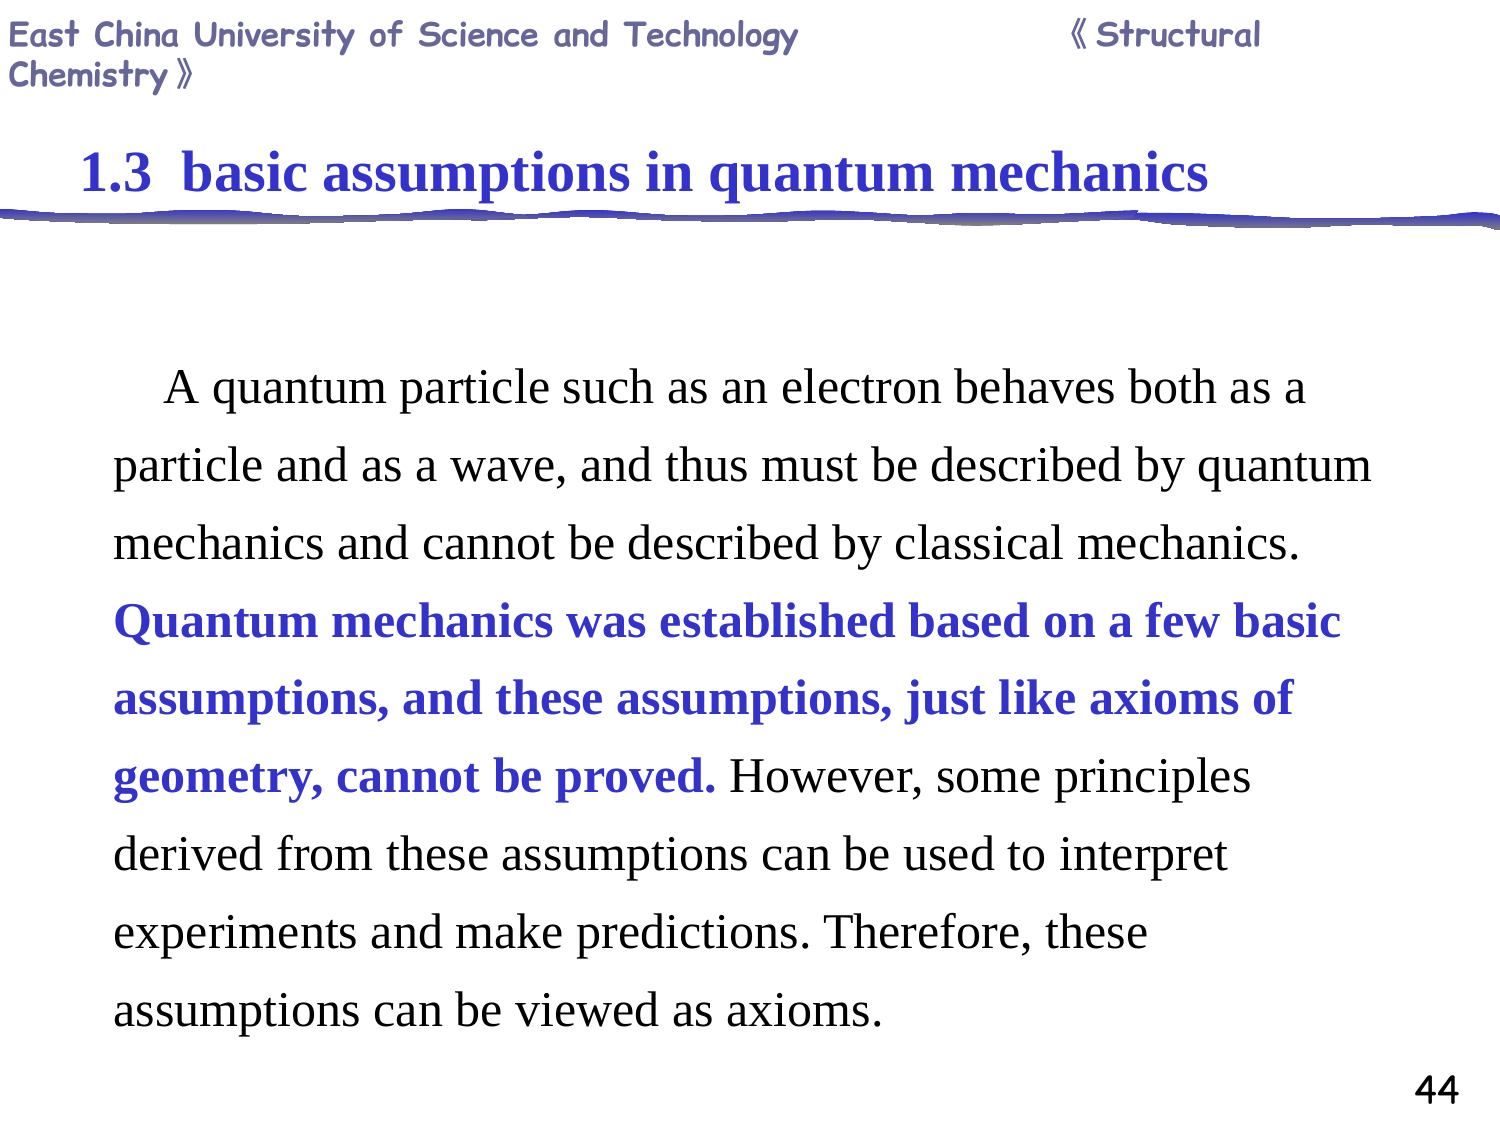

1.3  basic assumptions in quantum mechanics

    A quantum particle such as an electron behaves both as a particle and as a wave, and thus must be described by quantum mechanics and cannot be described by classical mechanics. Quantum mechanics was established based on a few basic assumptions, and these assumptions, just like axioms of geometry, cannot be proved. However, some principles derived from these assumptions can be used to interpret experiments and make predictions. Therefore, these assumptions can be viewed as axioms.